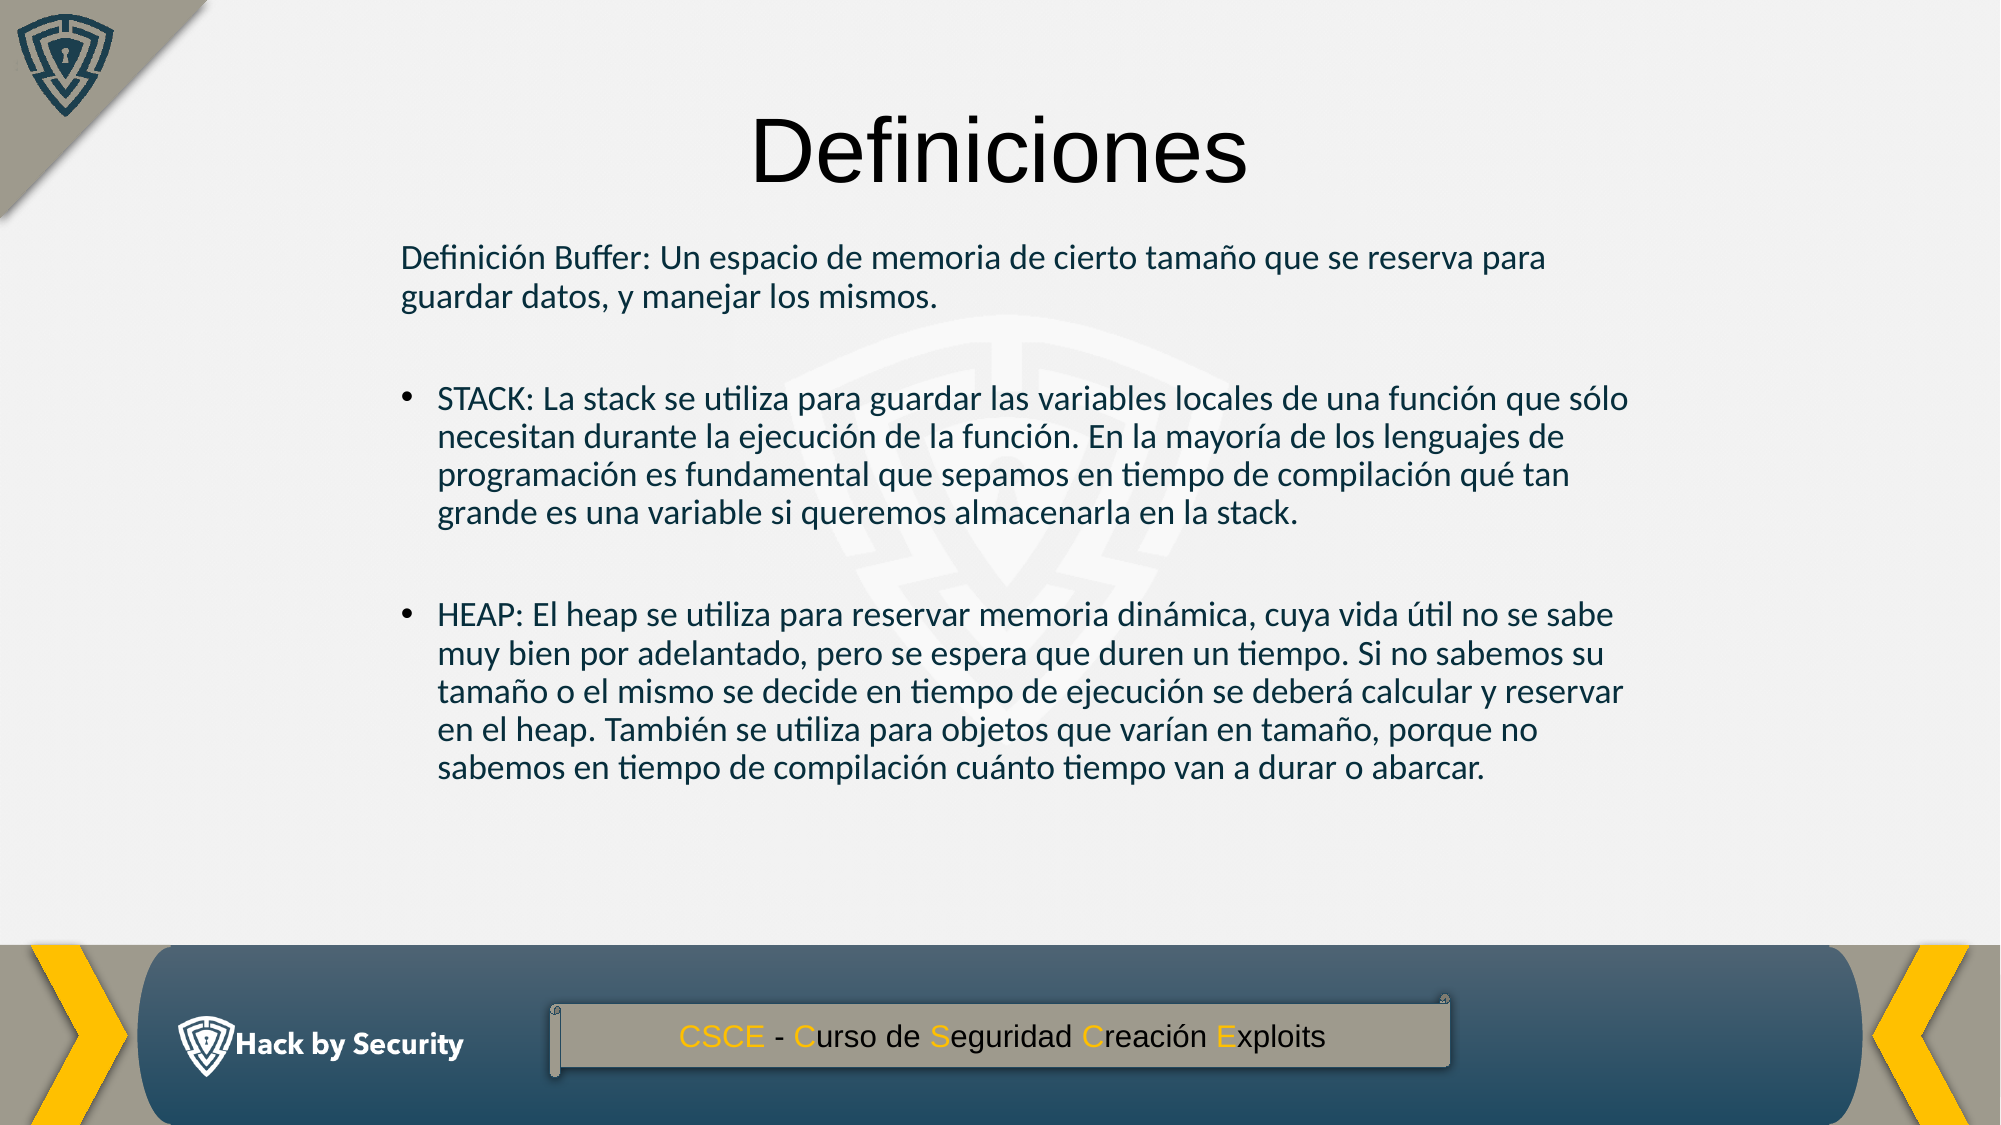

Definiciones
Definición Buffer: Un espacio de memoria de cierto tamaño que se reserva para guardar datos, y manejar los mismos.

STACK: La stack se utiliza para guardar las variables locales de una función que sólo necesitan durante la ejecución de la función. En la mayoría de los lenguajes de programación es fundamental que sepamos en tiempo de compilación qué tan grande es una variable si queremos almacenarla en la stack.

HEAP: El heap se utiliza para reservar memoria dinámica, cuya vida útil no se sabe muy bien por adelantado, pero se espera que duren un tiempo. Si no sabemos su tamaño o el mismo se decide en tiempo de ejecución se deberá calcular y reservar en el heap. También se utiliza para objetos que varían en tamaño, porque no sabemos en tiempo de compilación cuánto tiempo van a durar o abarcar.